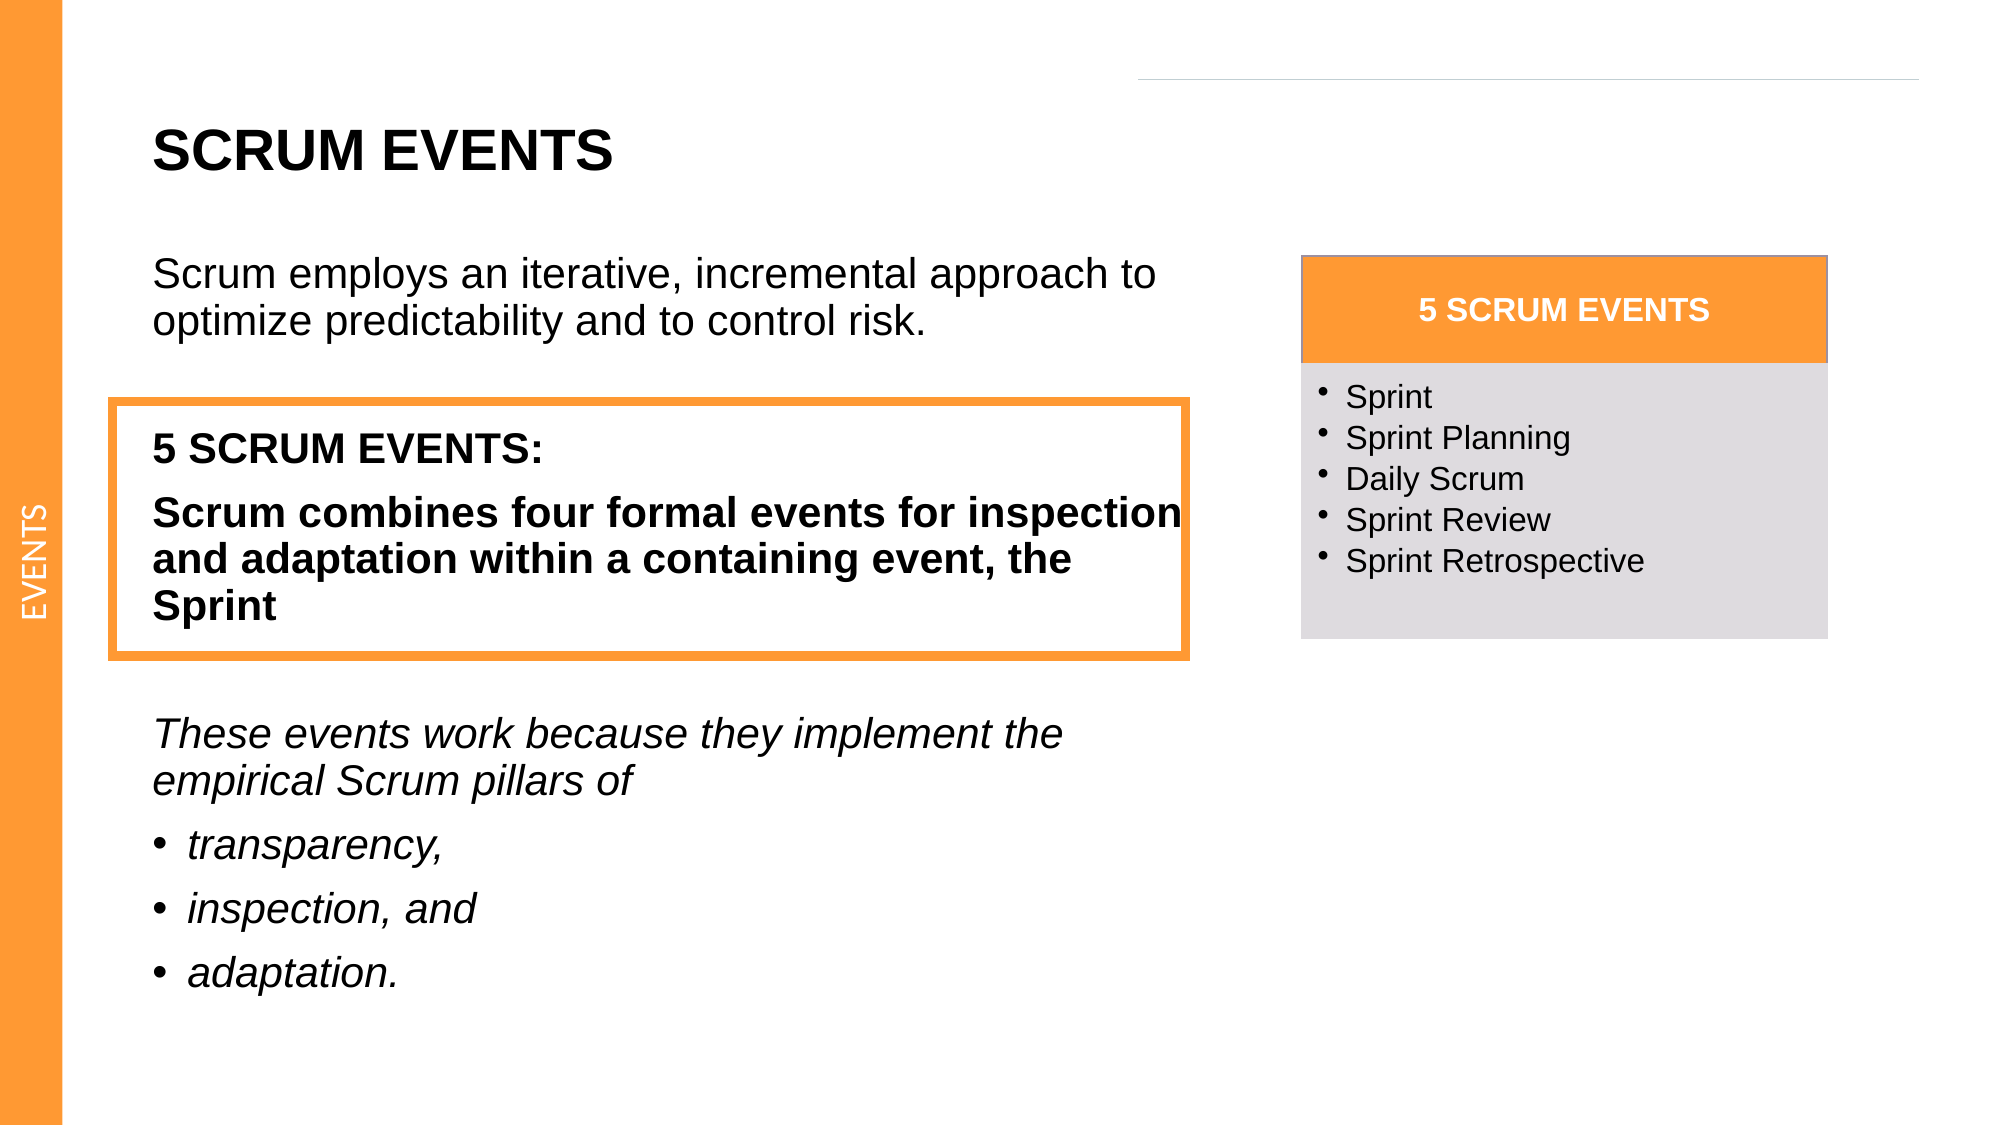

# SCRUM EVENTS
Scrum employs an iterative, incremental approach to optimize predictability and to control risk.

5 SCRUM EVENTS:
Scrum combines four formal events for inspection and adaptation within a containing event, the Sprint

These events work because they implement the empirical Scrum pillars of
transparency,
inspection, and
adaptation.

5 SCRUM EVENTS

Sprint
Sprint Planning
Daily Scrum
Sprint Review
Sprint Retrospective